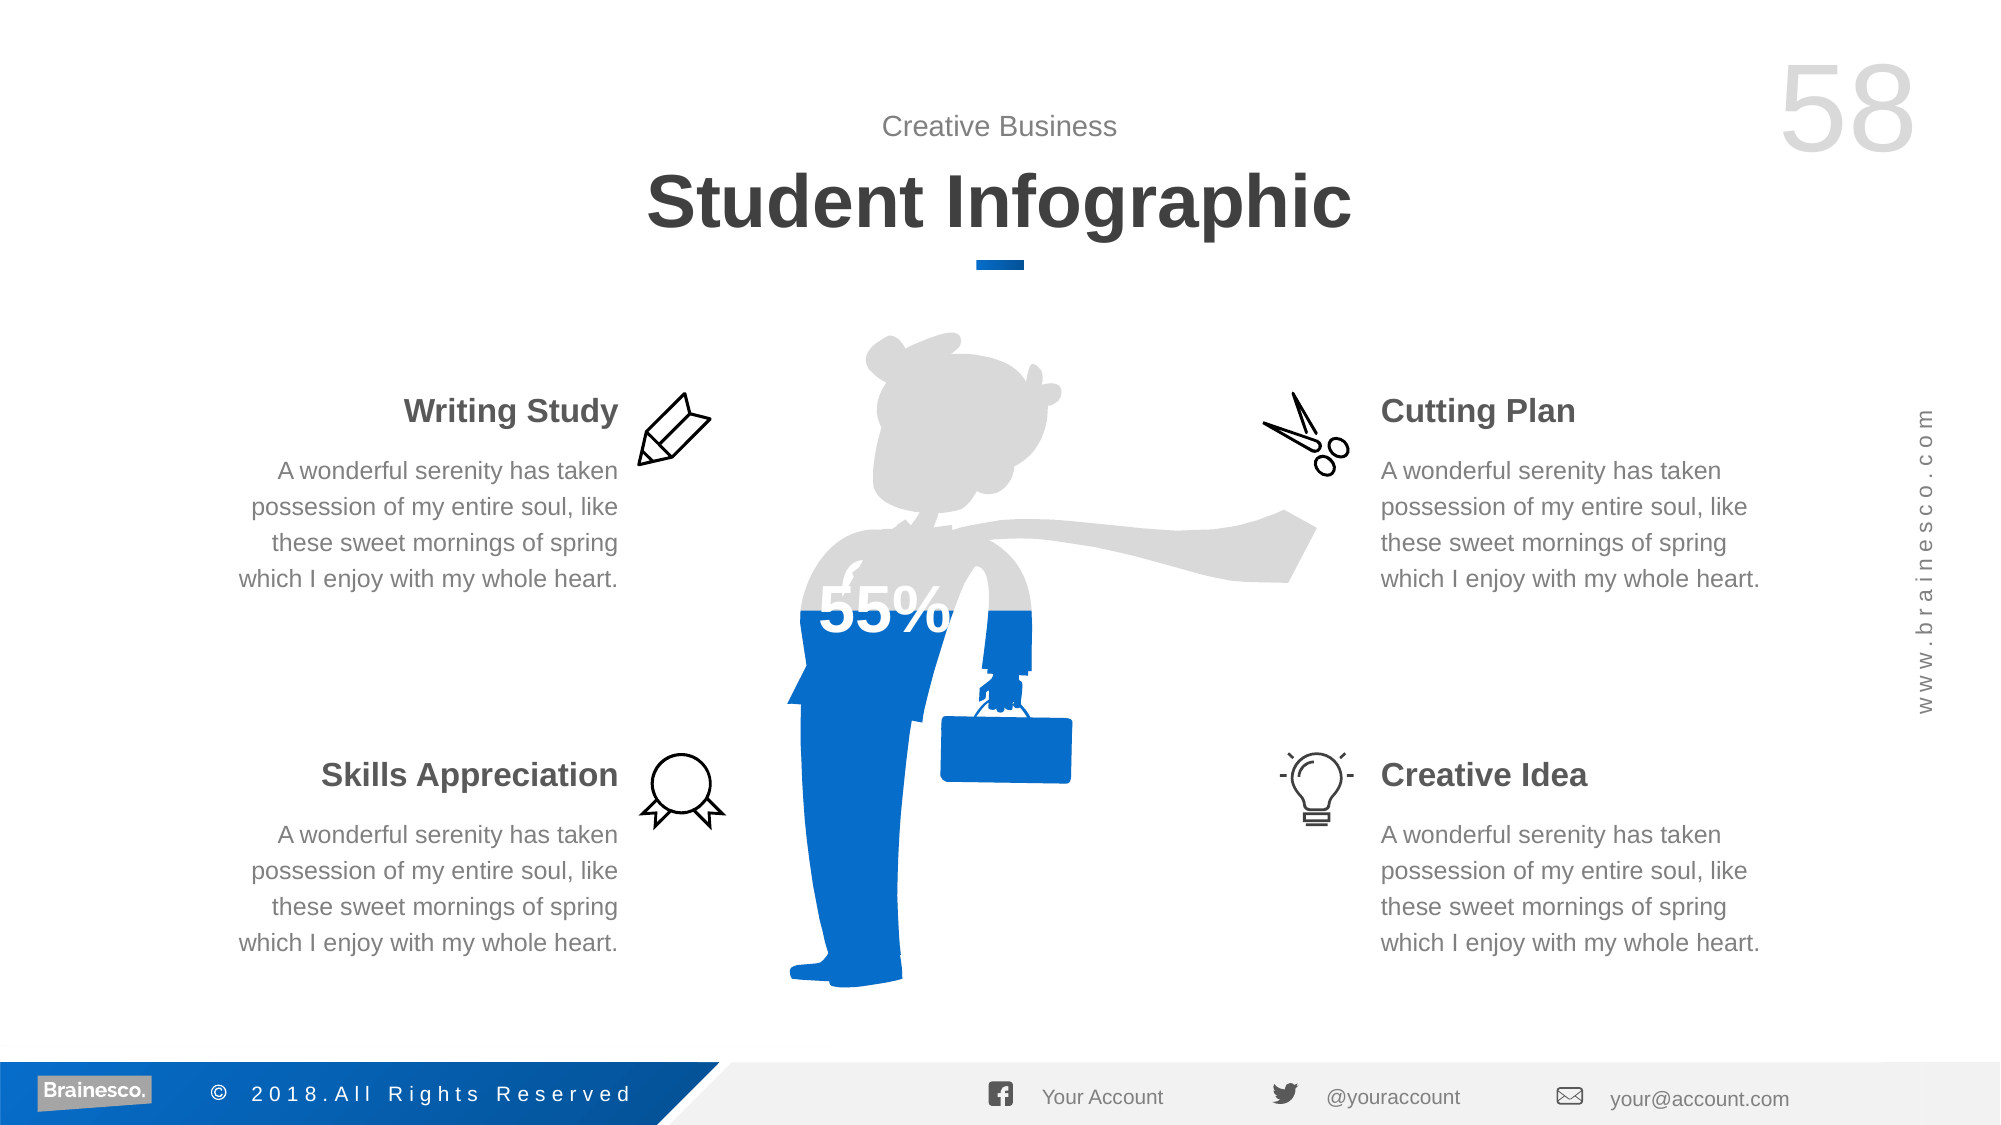

Creative Business
Student Infographic

Writing Study
A wonderful serenity has taken possession of my entire soul, like these sweet mornings of spring which I enjoy with my whole heart.
Cutting Plan
A wonderful serenity has taken possession of my entire soul, like these sweet mornings of spring which I enjoy with my whole heart.

55%

Skills Appreciation
A wonderful serenity has taken possession of my entire soul, like these sweet mornings of spring which I enjoy with my whole heart.
Creative Idea
A wonderful serenity has taken possession of my entire soul, like these sweet mornings of spring which I enjoy with my whole heart.